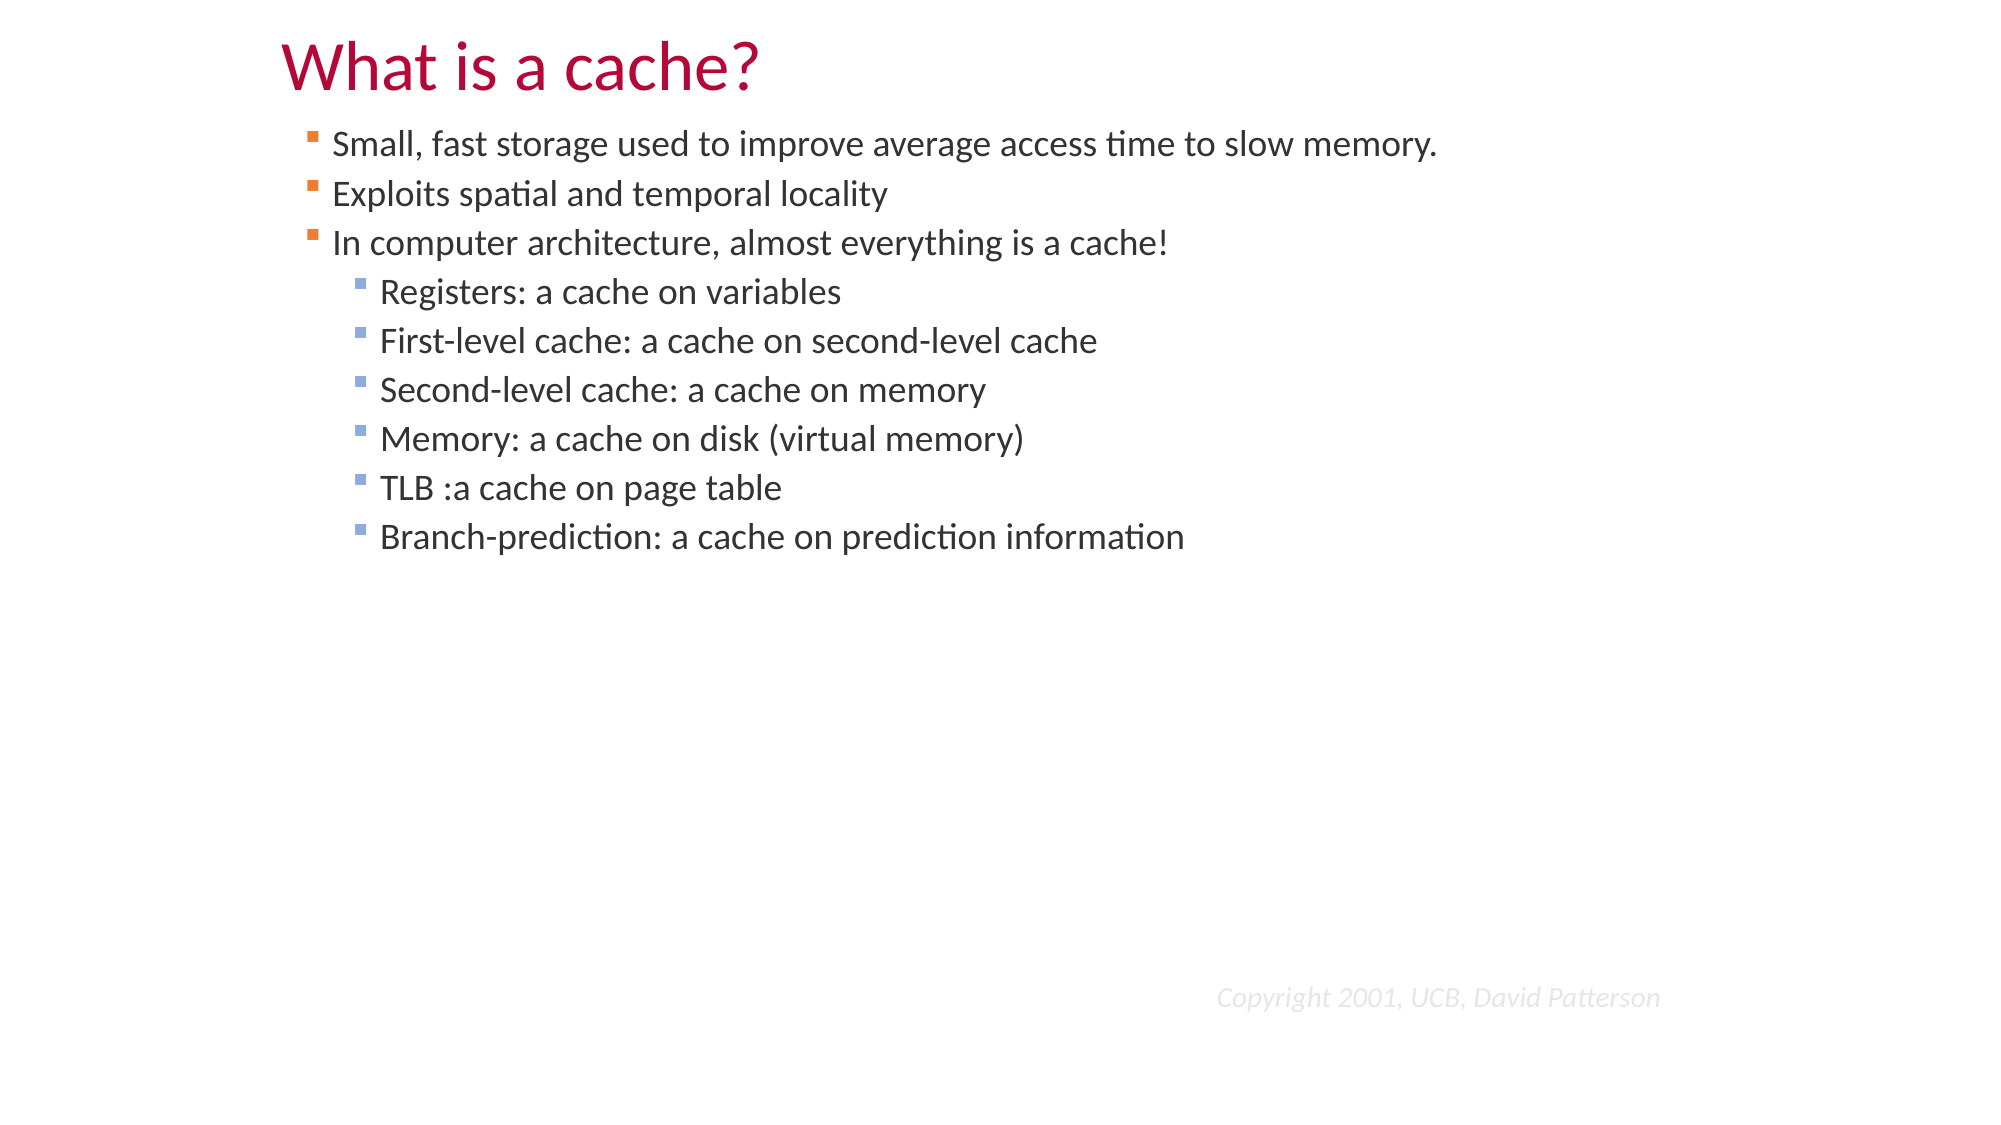

What is a cache?
Small, fast storage used to improve average access time to slow memory.
Exploits spatial and temporal locality
In computer architecture, almost everything is a cache!
Registers: a cache on variables
First-level cache: a cache on second-level cache
Second-level cache: a cache on memory
Memory: a cache on disk (virtual memory)
TLB :a cache on page table
Branch-prediction: a cache on prediction information

Copyright 2001, UCB, David Patterson